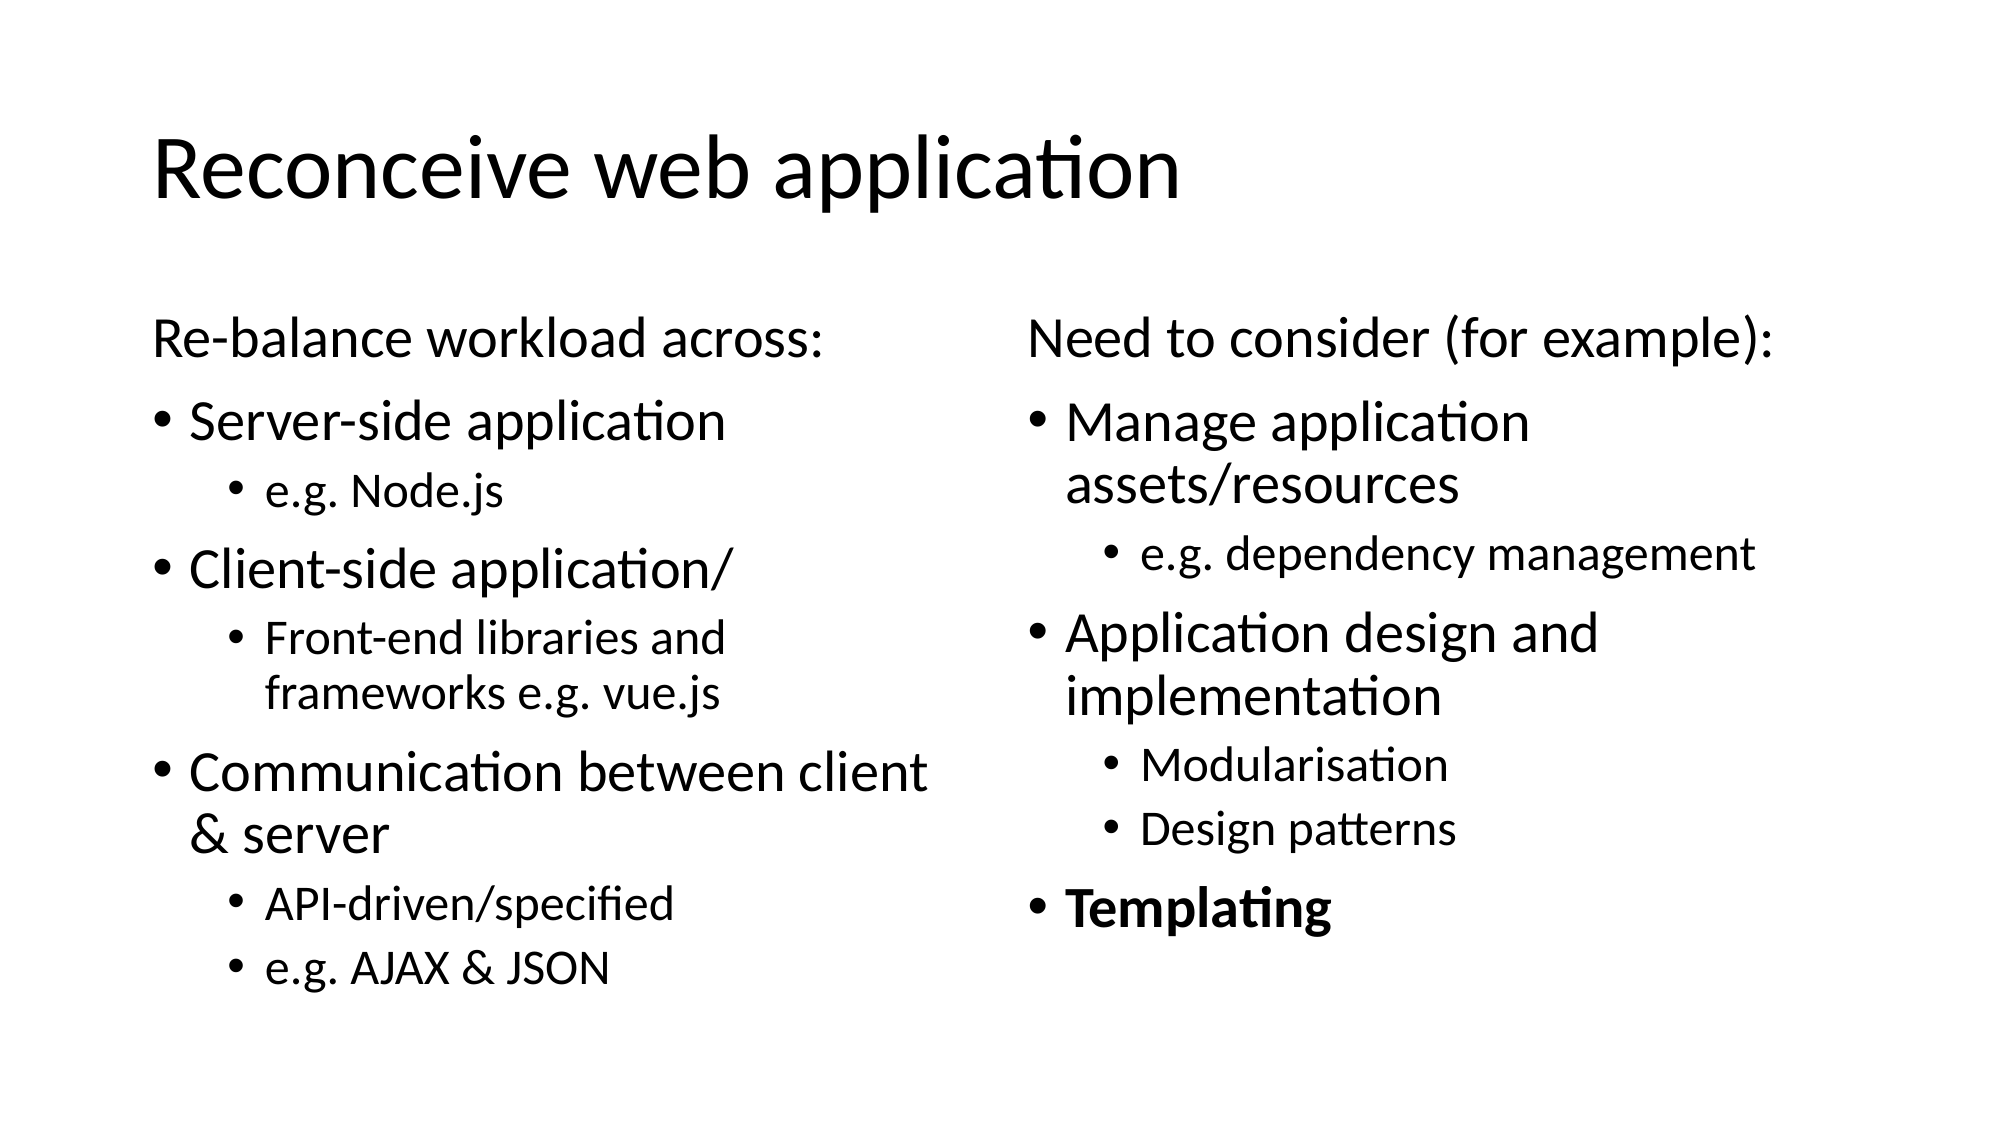

# Reconceive web application
Re-balance workload across:
Server-side application
e.g. Node.js
Client-side application/
Front-end libraries and frameworks e.g. vue.js
Communication between client & server
API-driven/specified
e.g. AJAX & JSON
Need to consider (for example):
Manage application assets/resources
e.g. dependency management
Application design and implementation
Modularisation
Design patterns
Templating